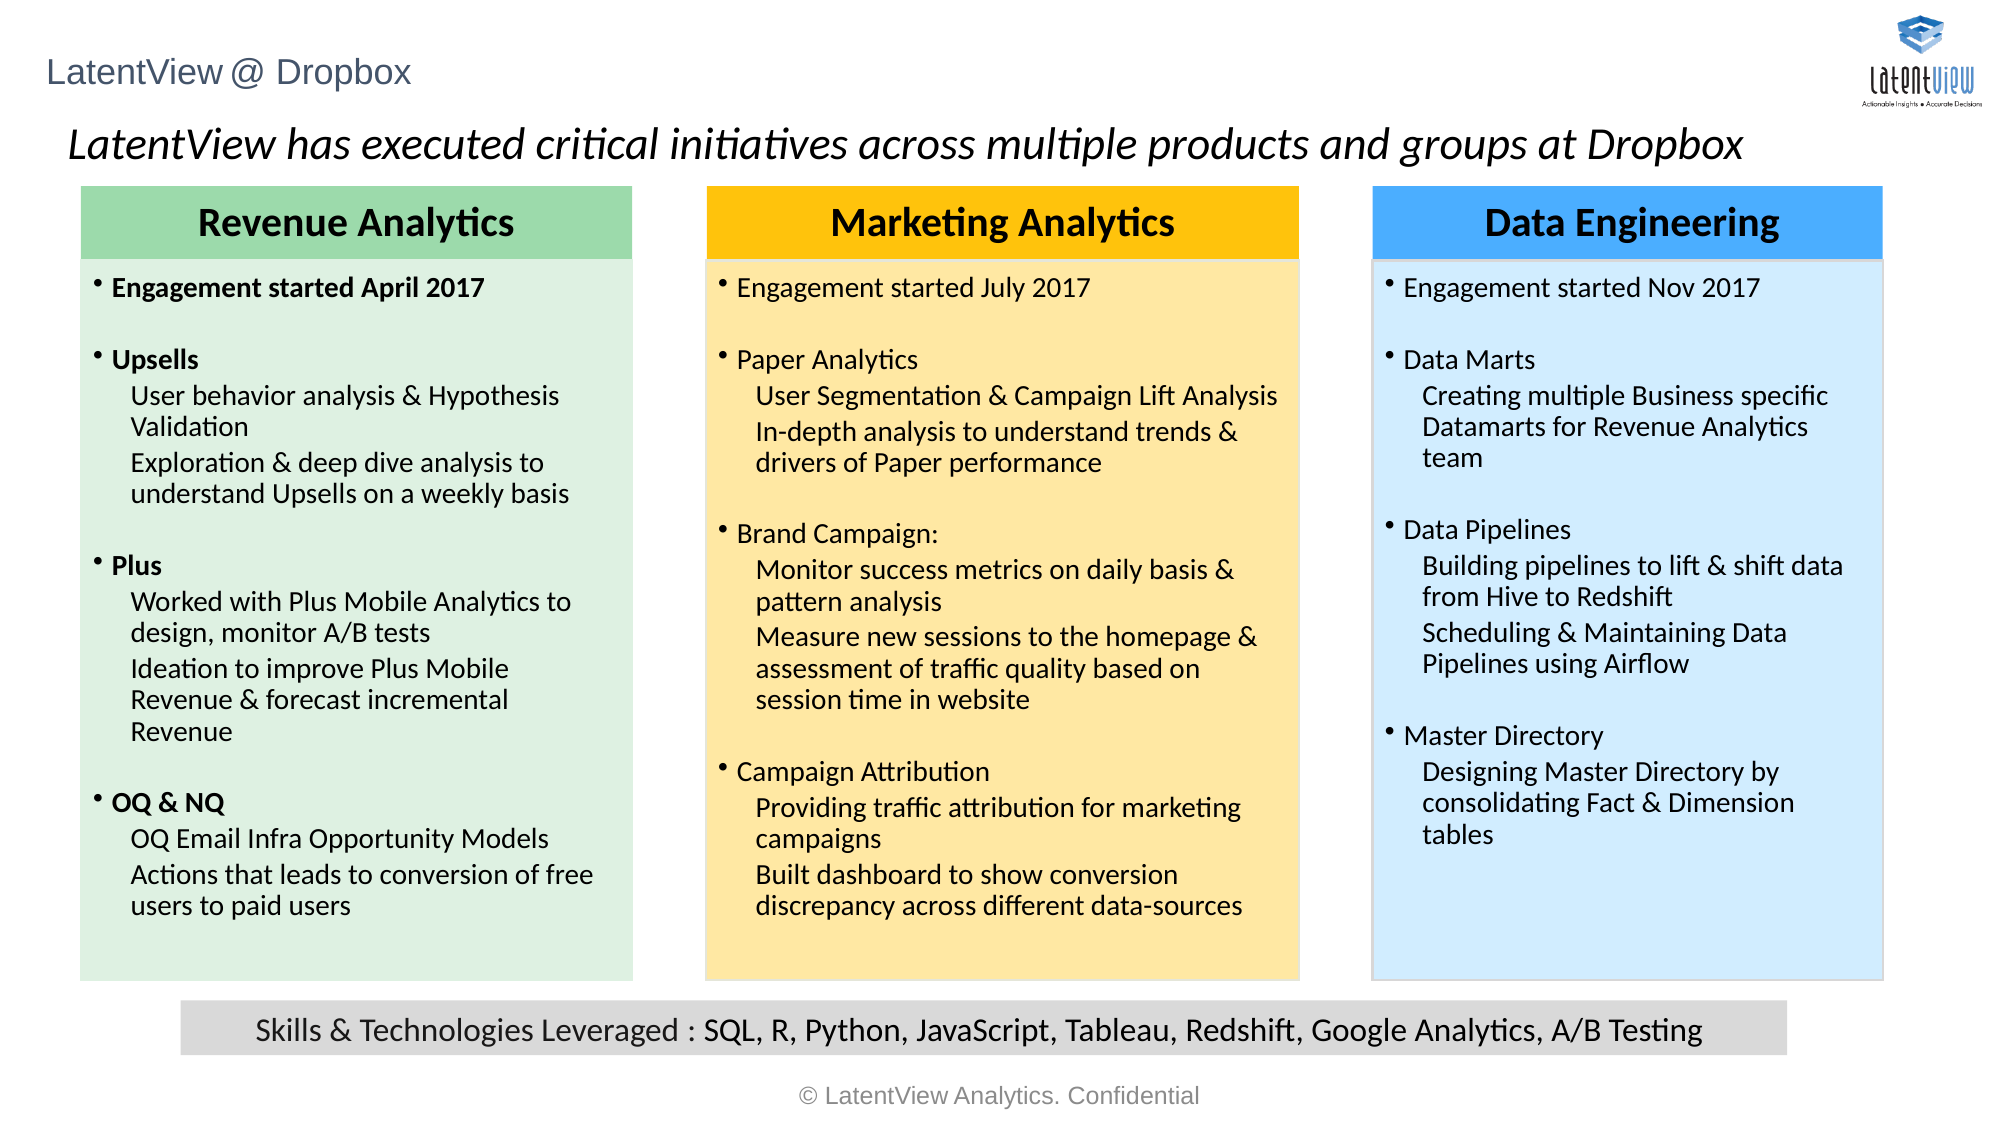

# LatentView @ Dropbox
LatentView has executed critical initiatives across multiple products and groups at Dropbox
Revenue Analytics
Marketing Analytics
 Data Engineering
Engagement started April 2017

Upsells
User behavior analysis & Hypothesis Validation
Exploration & deep dive analysis to understand Upsells on a weekly basis

Plus
Worked with Plus Mobile Analytics to design, monitor A/B tests
Ideation to improve Plus Mobile Revenue & forecast incremental Revenue

OQ & NQ
OQ Email Infra Opportunity Models
Actions that leads to conversion of free users to paid users
Engagement started July 2017

Paper Analytics
User Segmentation & Campaign Lift Analysis
In-depth analysis to understand trends & drivers of Paper performance

Brand Campaign:
Monitor success metrics on daily basis & pattern analysis
Measure new sessions to the homepage & assessment of traffic quality based on session time in website

Campaign Attribution
Providing traffic attribution for marketing campaigns
Built dashboard to show conversion discrepancy across different data-sources
Engagement started Nov 2017

Data Marts
Creating multiple Business specific Datamarts for Revenue Analytics team

Data Pipelines
Building pipelines to lift & shift data from Hive to Redshift
Scheduling & Maintaining Data Pipelines using Airflow

Master Directory
Designing Master Directory by consolidating Fact & Dimension tables
Skills & Technologies Leveraged : SQL, R, Python, JavaScript, Tableau, Redshift, Google Analytics, A/B Testing
© LatentView Analytics. Confidential